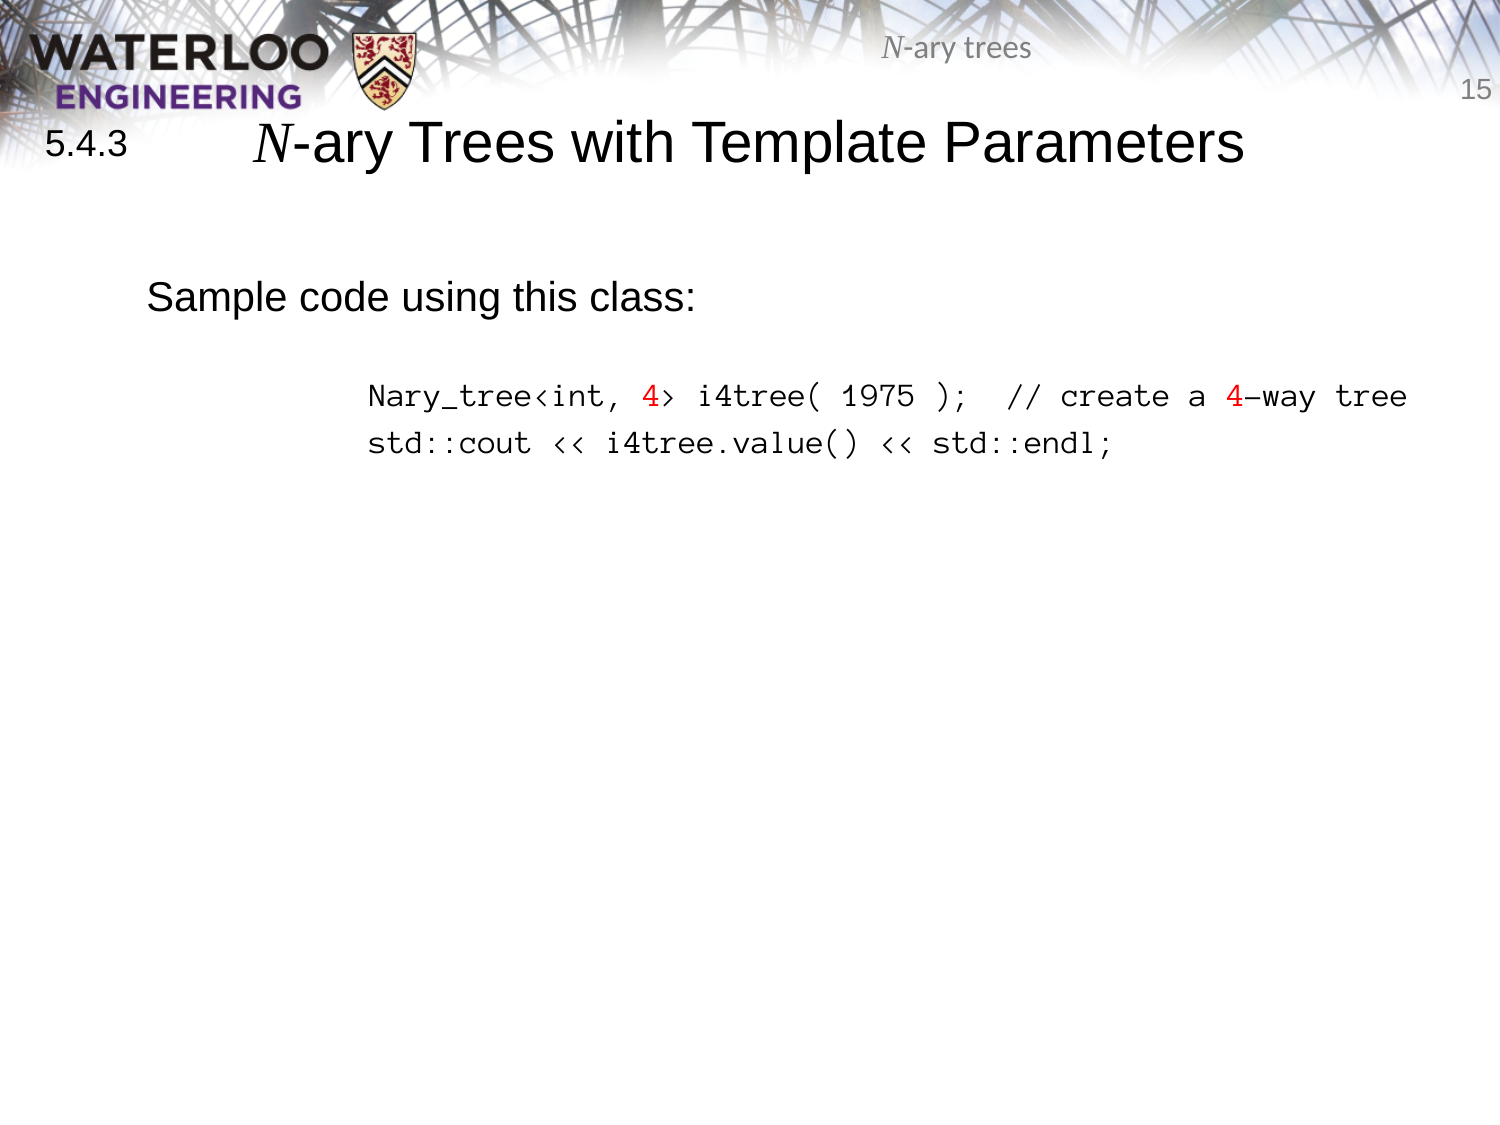

# N-ary Trees with Template Parameters
5.4.3
	Sample code using this class:

		    Nary_tree<int, 4> i4tree( 1975 );  // create a 4-way tree
		    std::cout << i4tree.value() << std::endl;